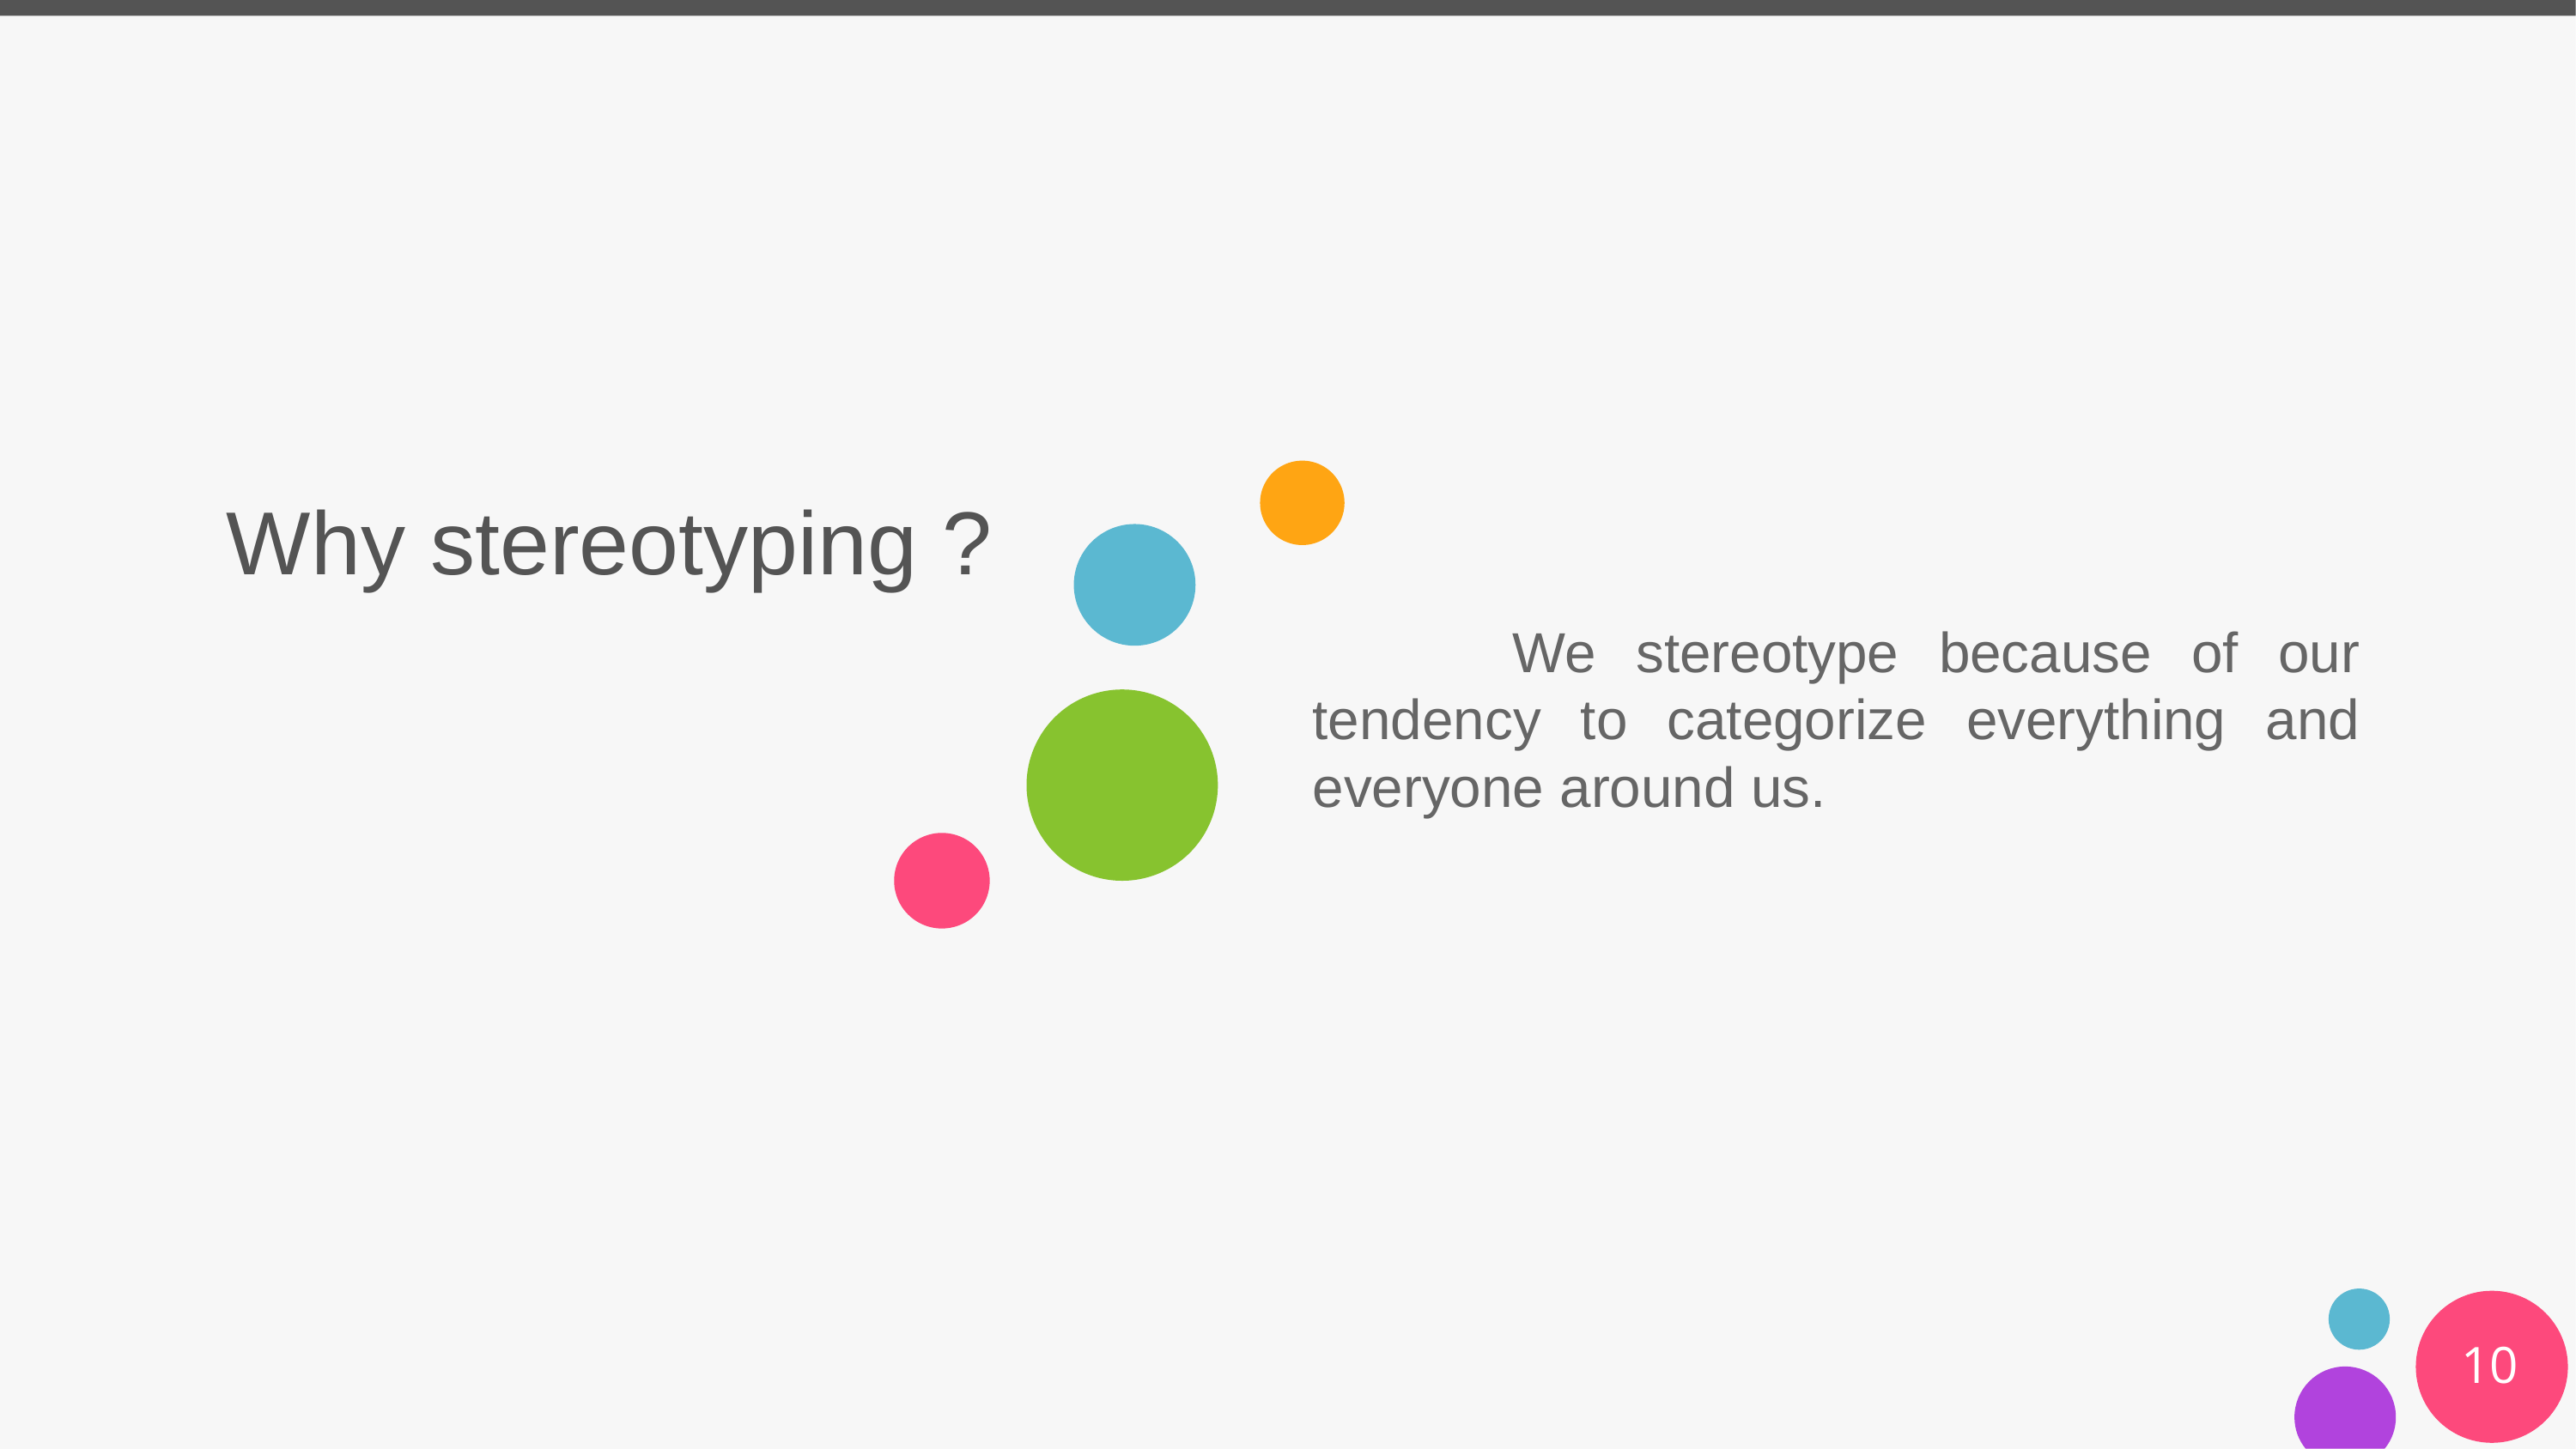

# Why stereotyping ?
     We stereotype because of our tendency to categorize everything and everyone around us.
10